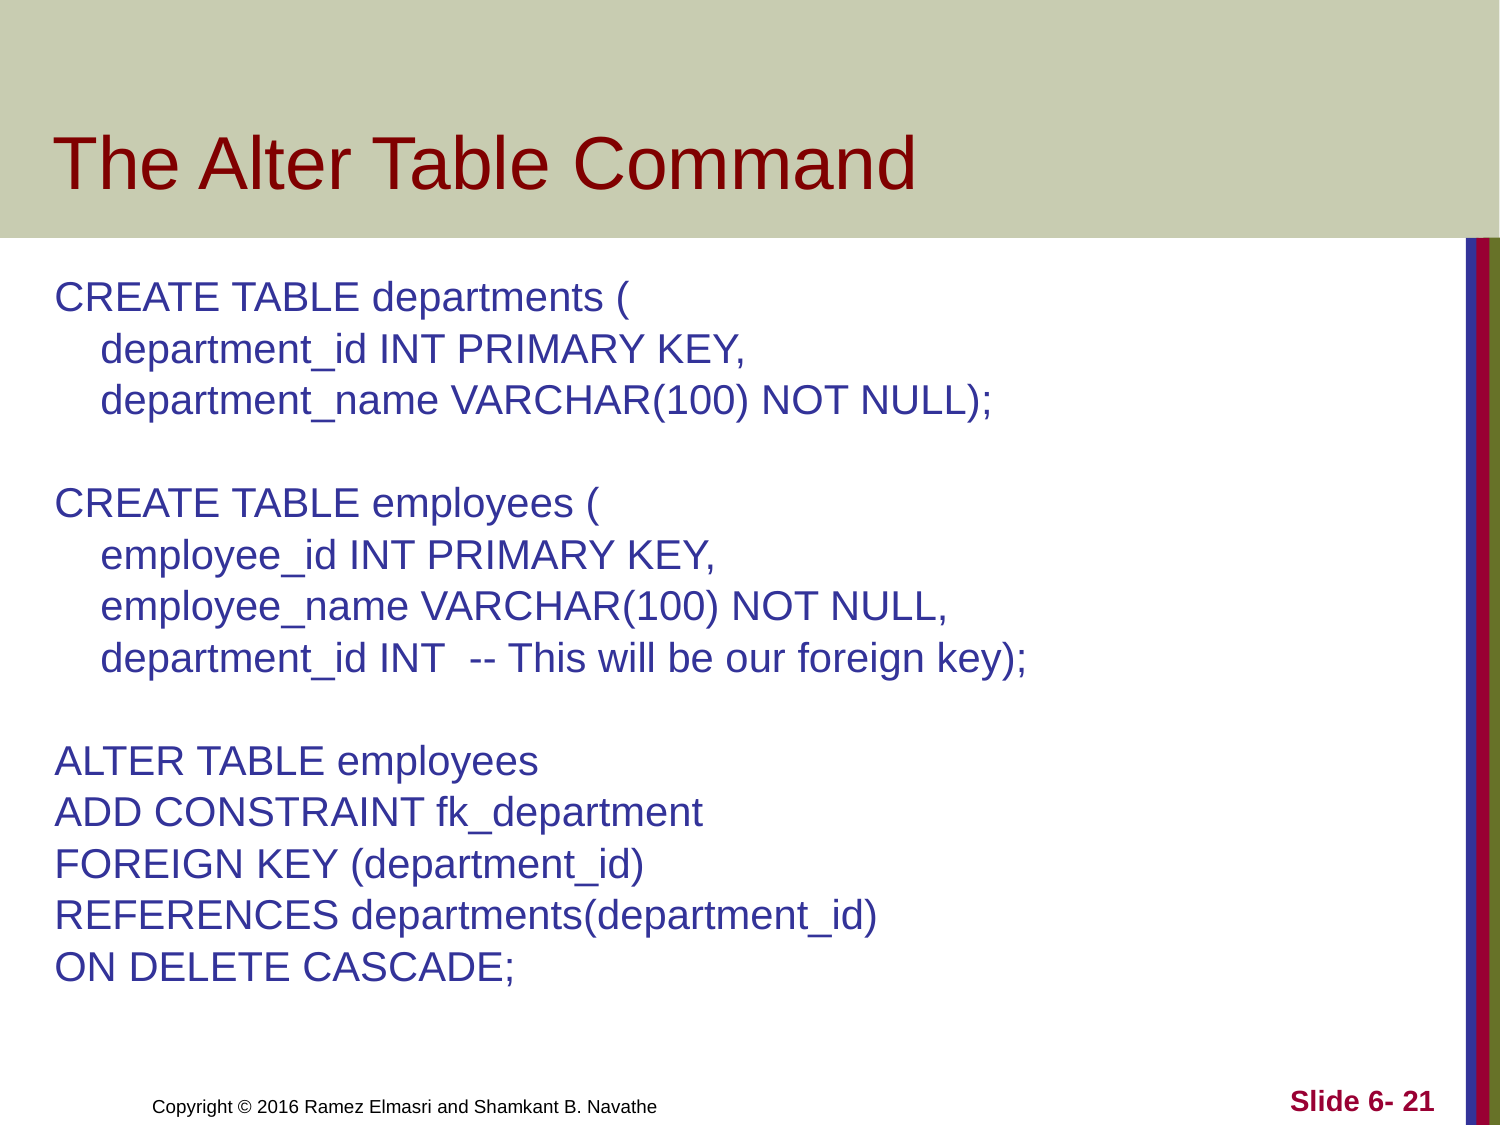

# The Alter Table Command
CREATE TABLE departments (
    department_id INT PRIMARY KEY,
    department_name VARCHAR(100) NOT NULL);

CREATE TABLE employees (
    employee_id INT PRIMARY KEY,
    employee_name VARCHAR(100) NOT NULL,
    department_id INT  -- This will be our foreign key);

ALTER TABLE employees
ADD CONSTRAINT fk_department
FOREIGN KEY (department_id)
REFERENCES departments(department_id)
ON DELETE CASCADE;

Slide 6- 21